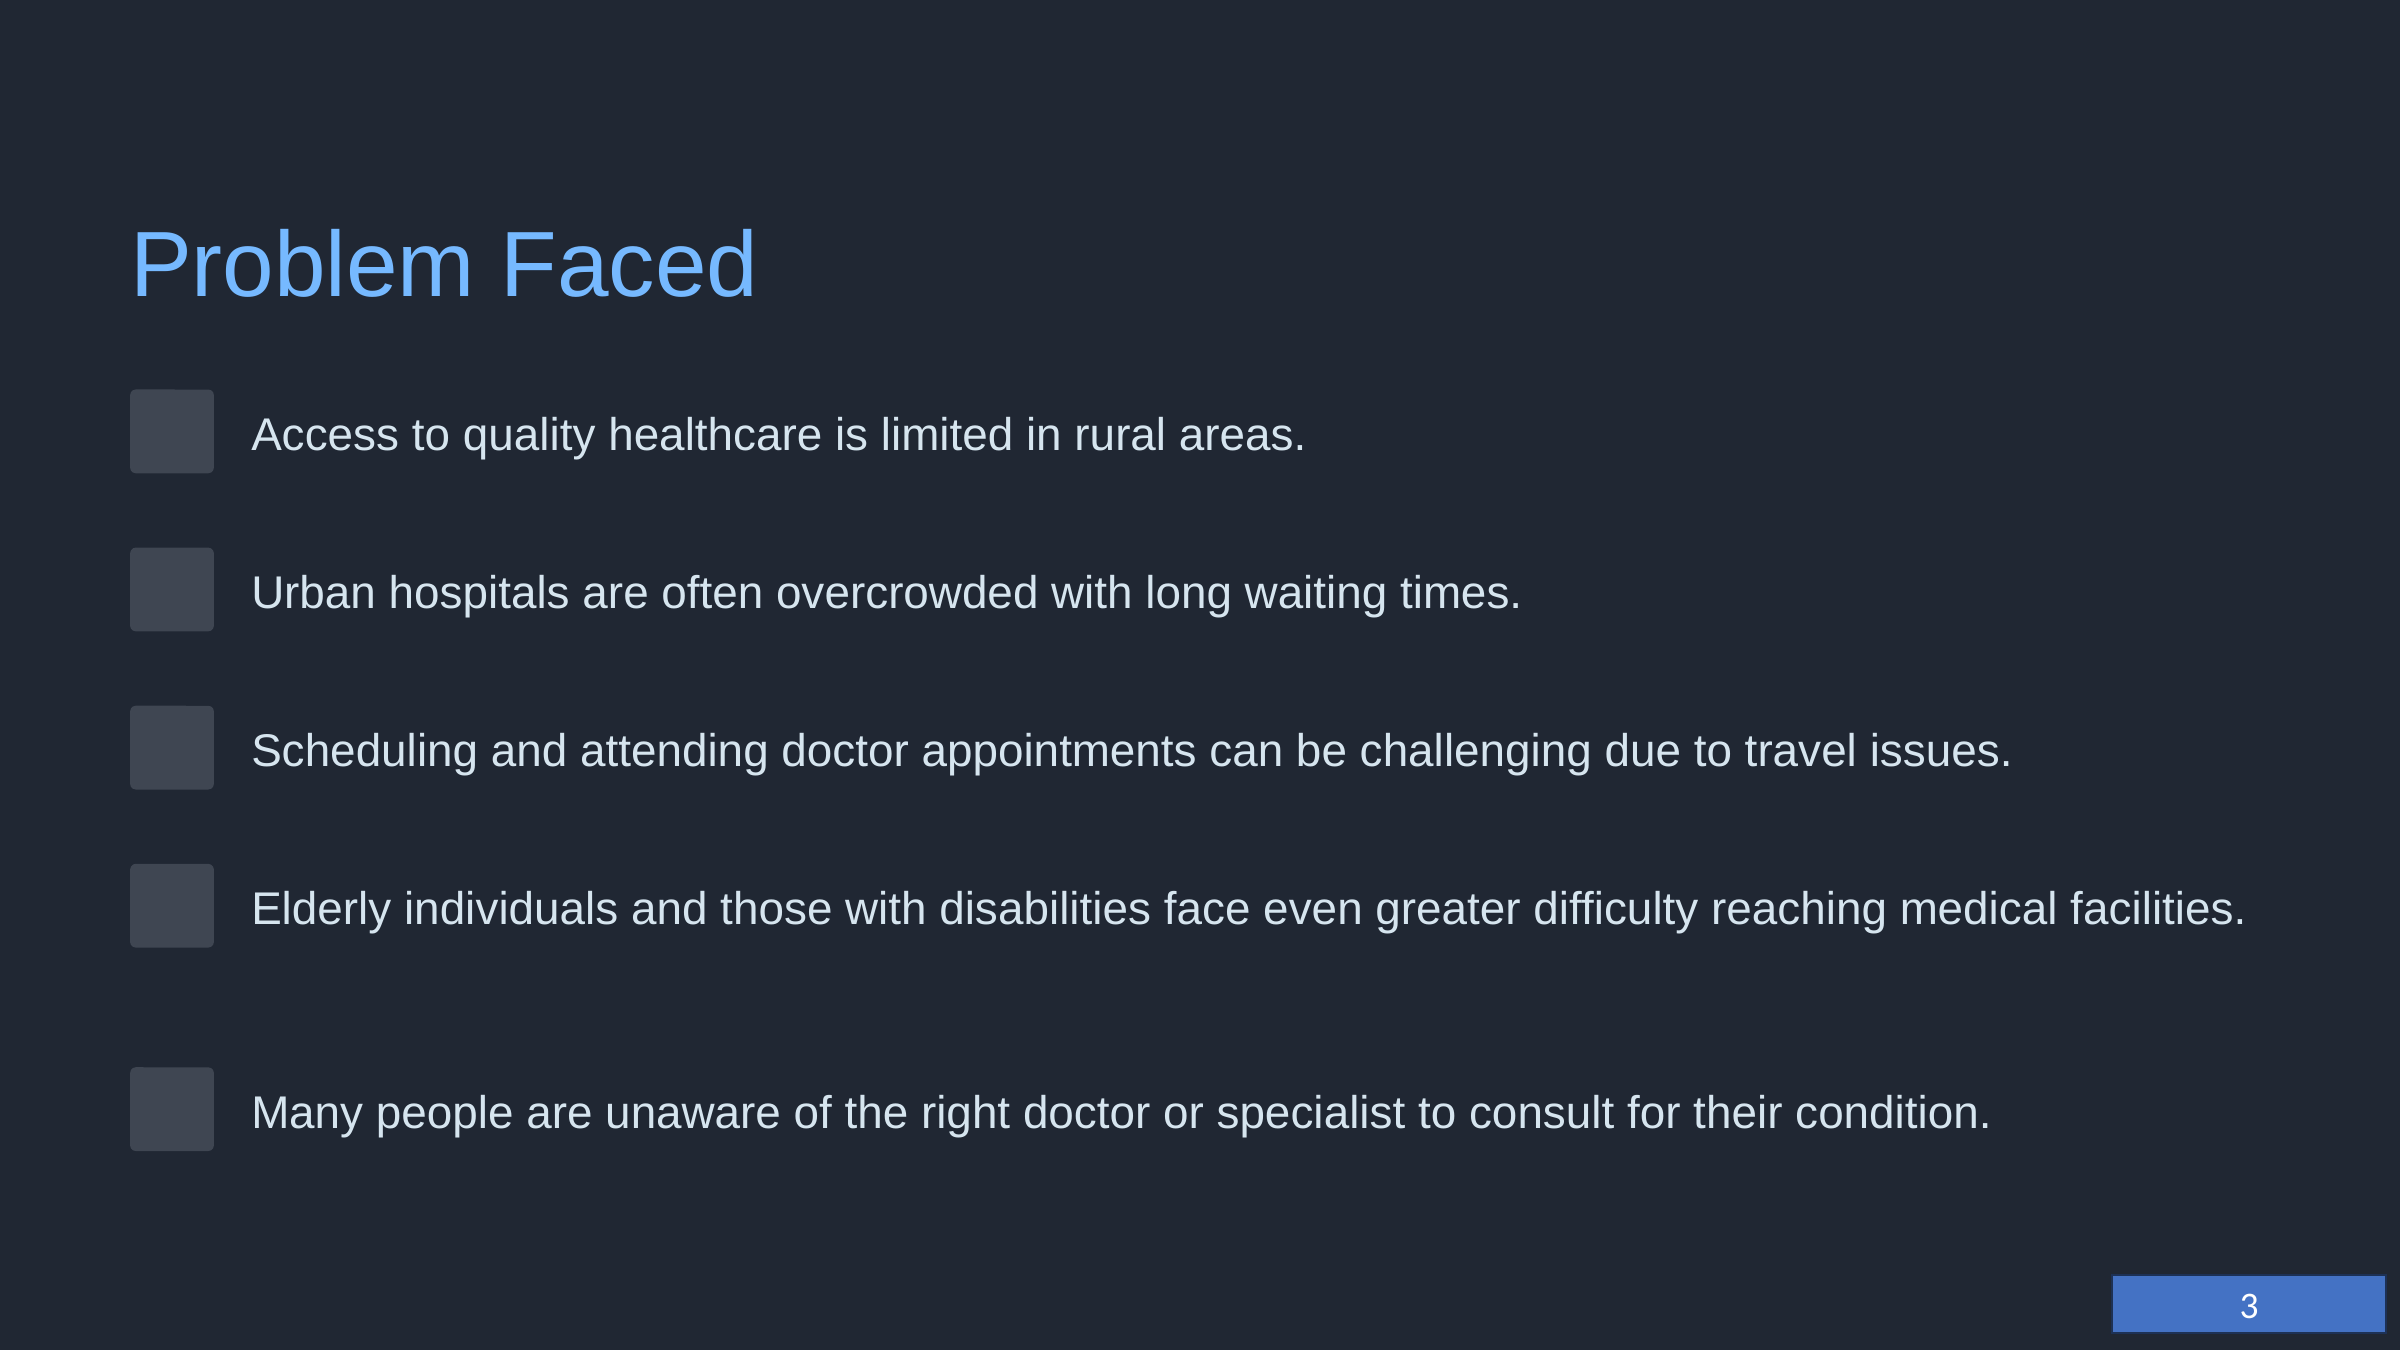

Problem Faced

Access to quality healthcare is limited in rural areas.

Urban hospitals are often overcrowded with long waiting times.

Scheduling and attending doctor appointments can be challenging due to travel issues.

Elderly individuals and those with disabilities face even greater difficulty reaching medical facilities.

Many people are unaware of the right doctor or specialist to consult for their condition.
3